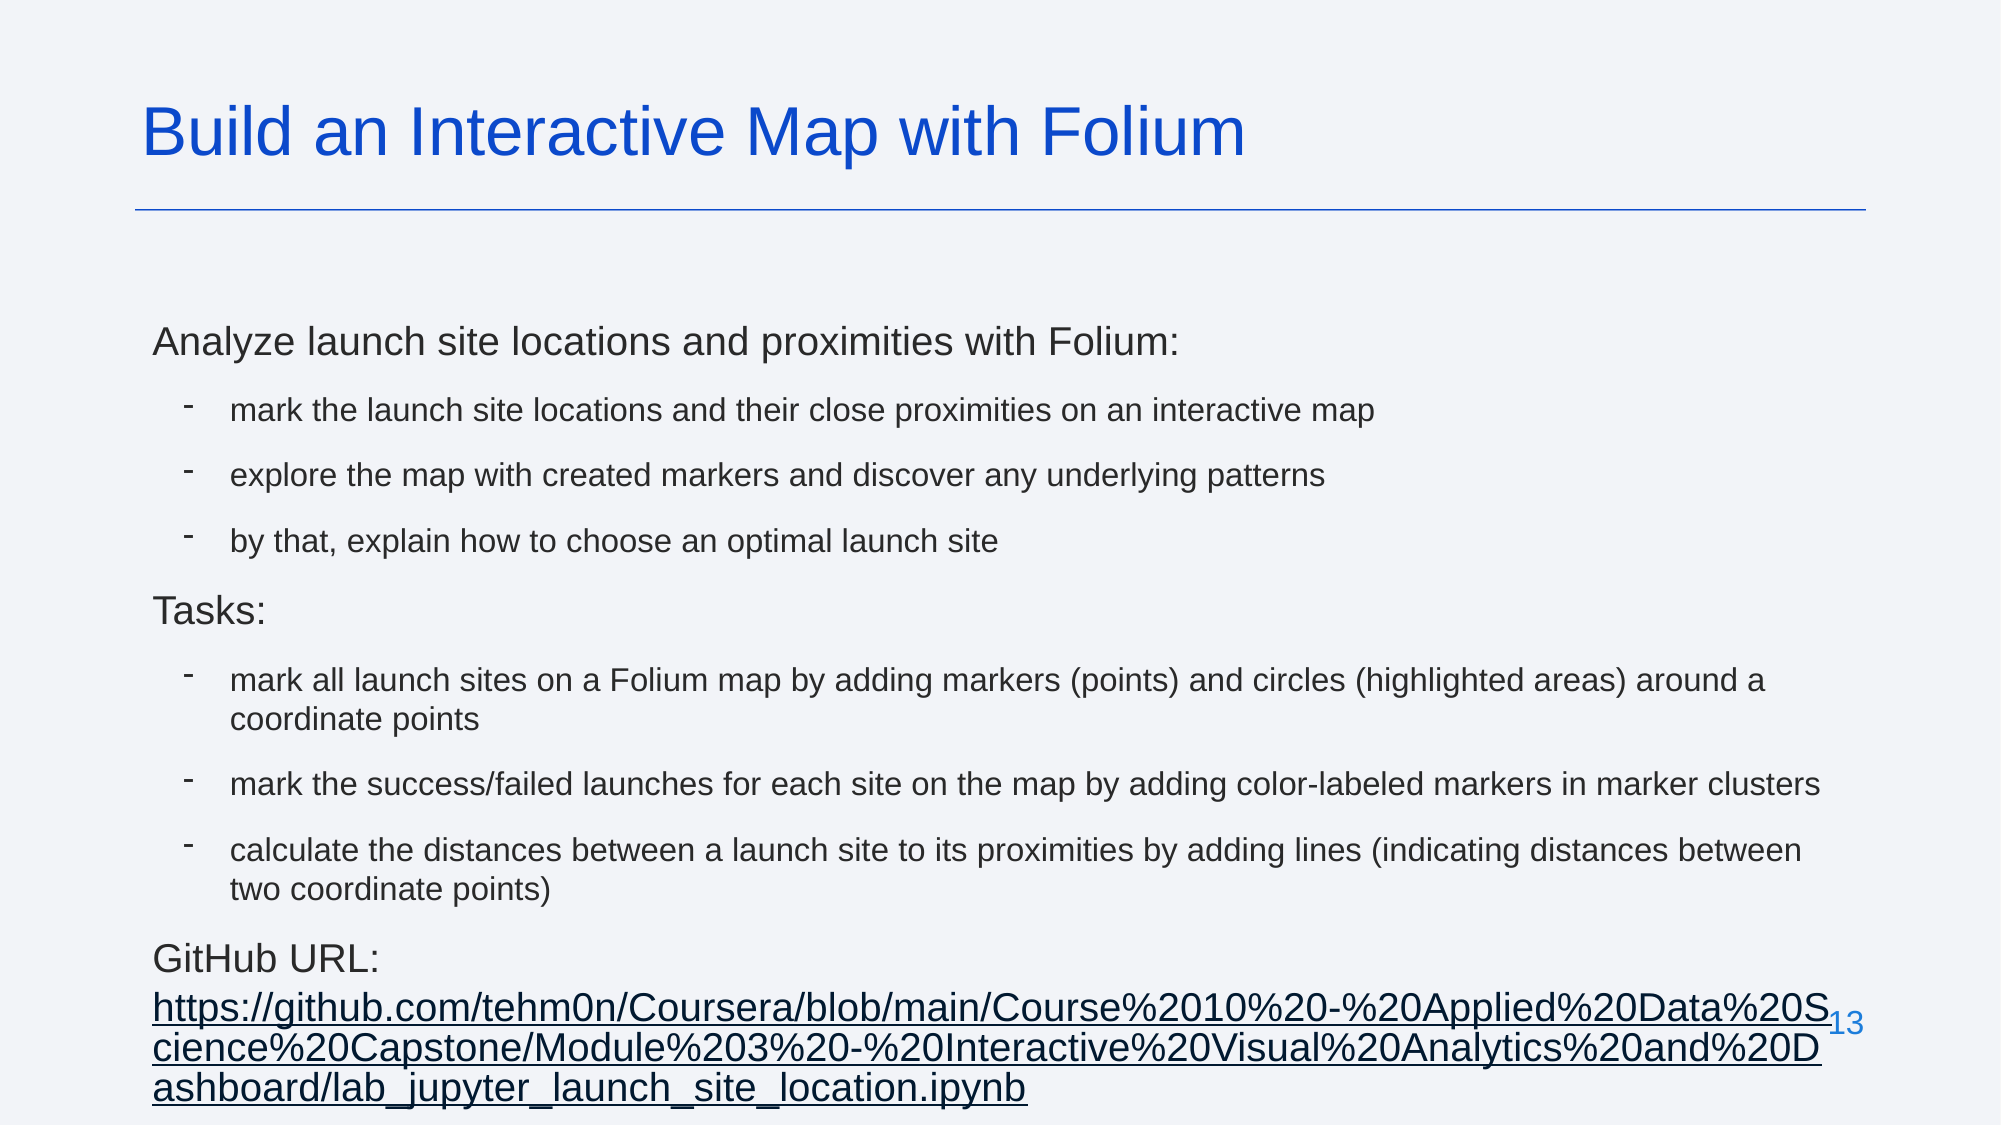

Build an Interactive Map with Folium
Analyze launch site locations and proximities with Folium:
mark the launch site locations and their close proximities on an interactive map
explore the map with created markers and discover any underlying patterns
by that, explain how to choose an optimal launch site
Tasks:
mark all launch sites on a Folium map by adding markers (points) and circles (highlighted areas) around a coordinate points
mark the success/failed launches for each site on the map by adding color-labeled markers in marker clusters
calculate the distances between a launch site to its proximities by adding lines (indicating distances between two coordinate points)
GitHub URL: https://github.com/tehm0n/Coursera/blob/main/Course%2010%20-%20Applied%20Data%20Science%20Capstone/Module%203%20-%20Interactive%20Visual%20Analytics%20and%20Dashboard/lab_jupyter_launch_site_location.ipynb
13